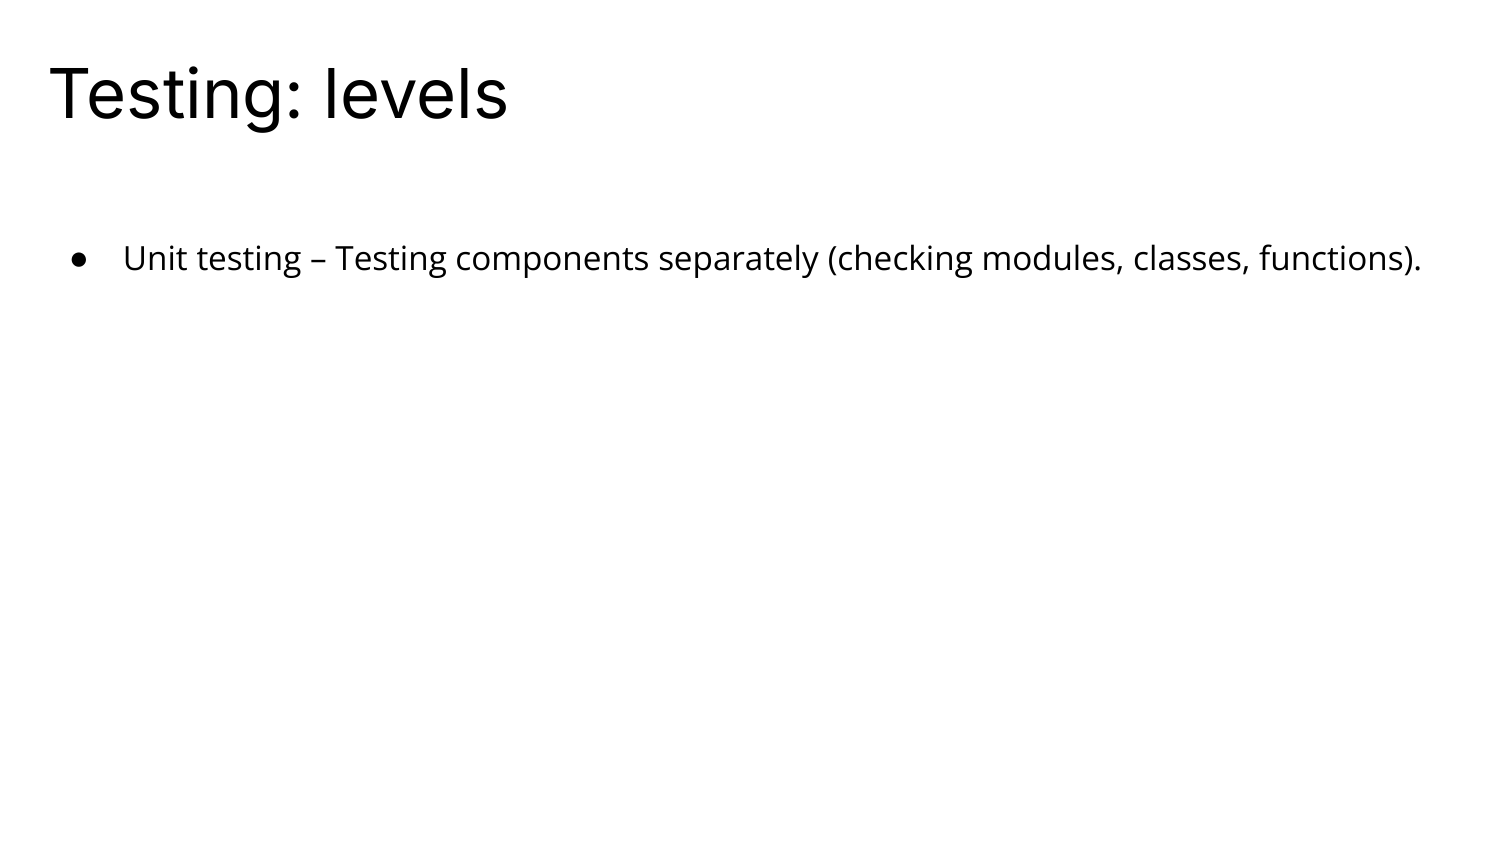

# Testing: levels
Unit testing – Testing components separately (checking modules, classes, functions).